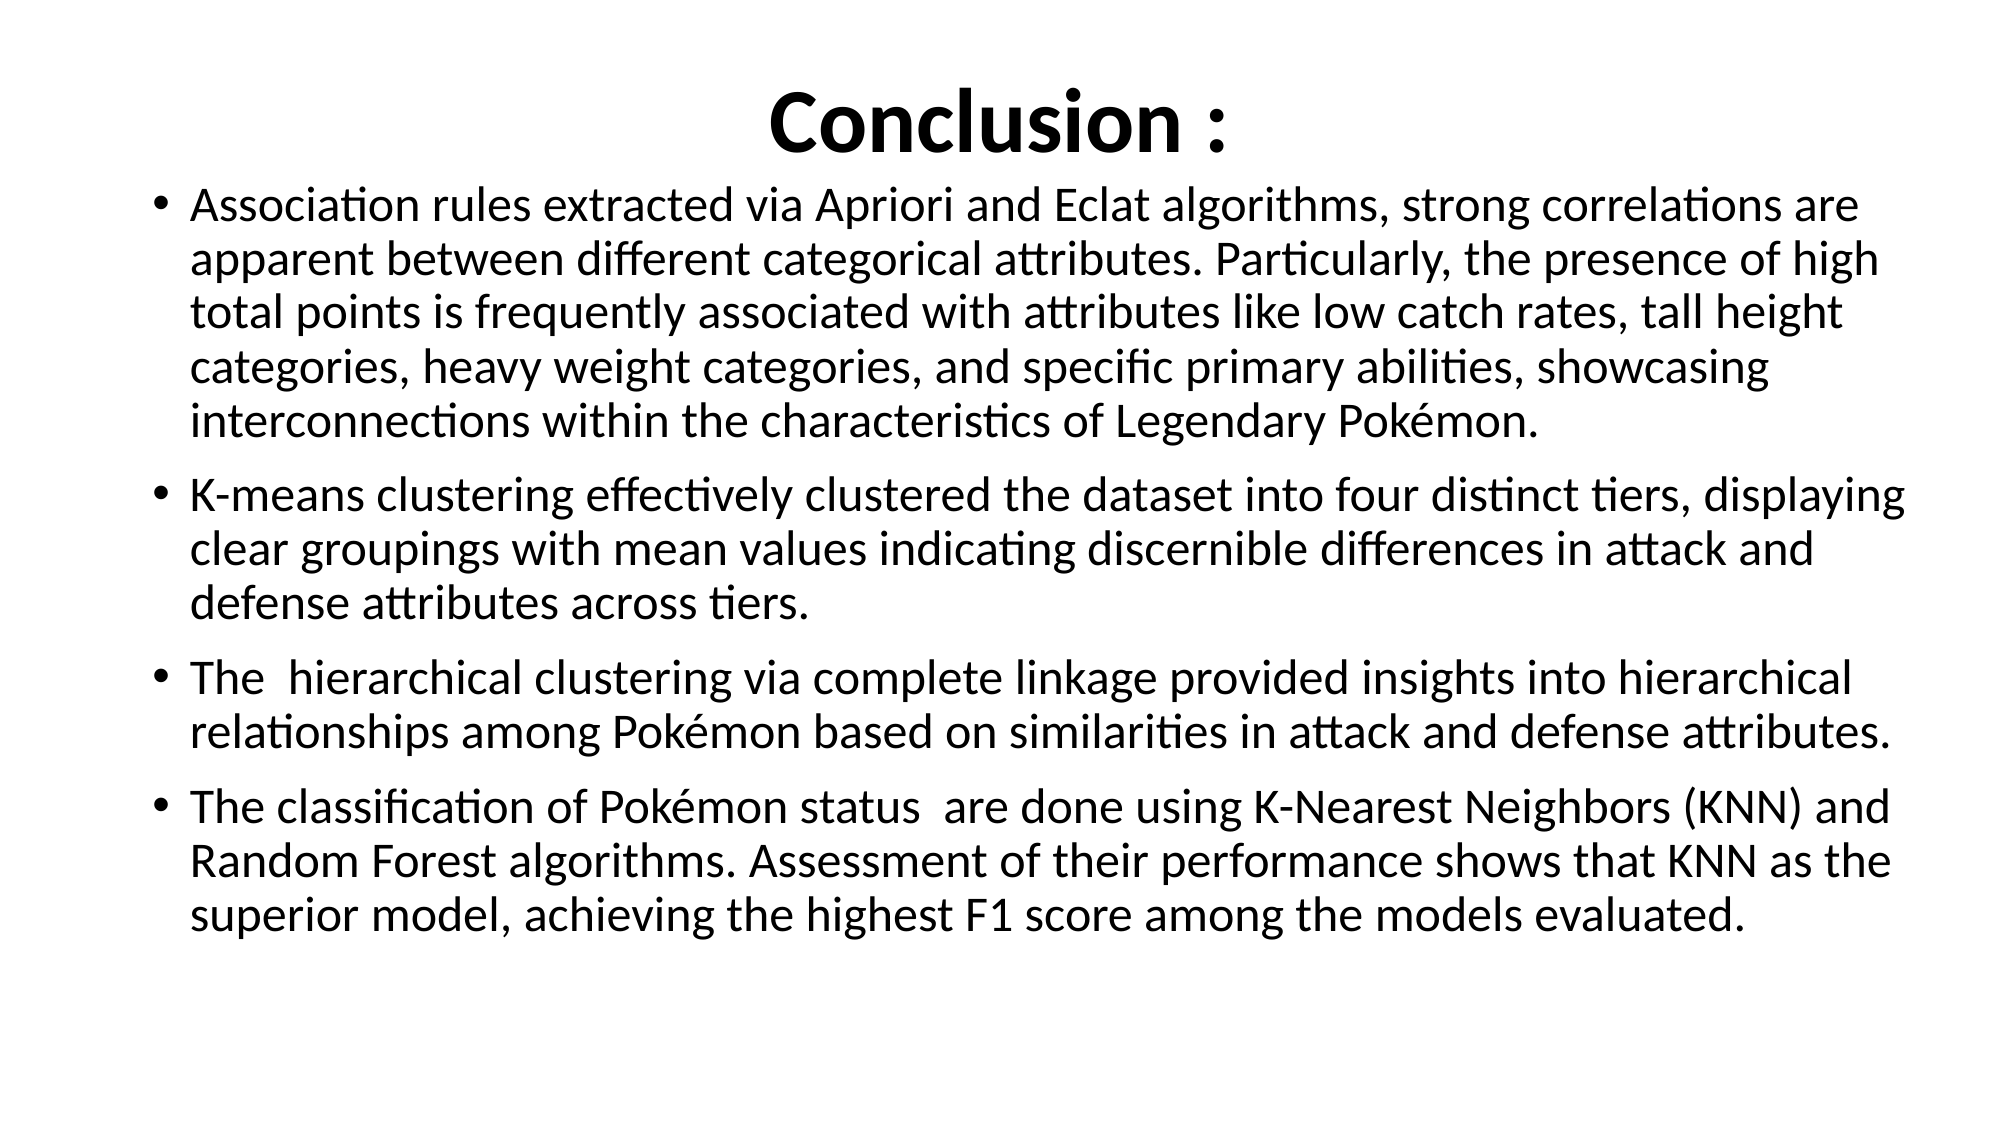

# Conclusion :
Association rules extracted via Apriori and Eclat algorithms, strong correlations are apparent between different categorical attributes. Particularly, the presence of high total points is frequently associated with attributes like low catch rates, tall height categories, heavy weight categories, and specific primary abilities, showcasing interconnections within the characteristics of Legendary Pokémon.
K-means clustering effectively clustered the dataset into four distinct tiers, displaying clear groupings with mean values indicating discernible differences in attack and defense attributes across tiers.
The  hierarchical clustering via complete linkage provided insights into hierarchical relationships among Pokémon based on similarities in attack and defense attributes.
The classification of Pokémon status  are done using K-Nearest Neighbors (KNN) and Random Forest algorithms. Assessment of their performance shows that KNN as the superior model, achieving the highest F1 score among the models evaluated.